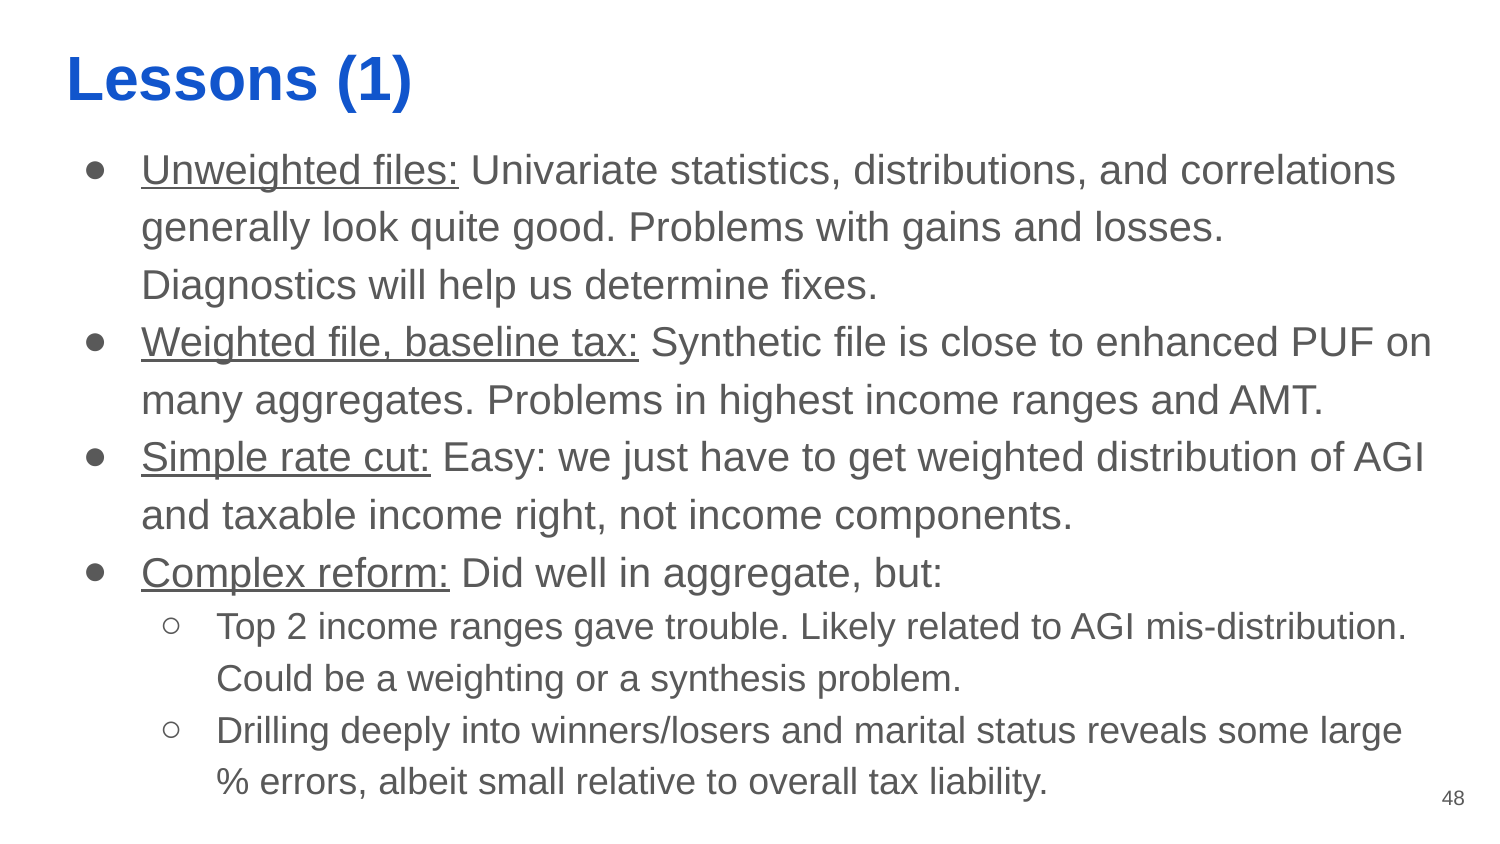

# Lessons (1)
Unweighted files: Univariate statistics, distributions, and correlations generally look quite good. Problems with gains and losses. Diagnostics will help us determine fixes.
Weighted file, baseline tax: Synthetic file is close to enhanced PUF on many aggregates. Problems in highest income ranges and AMT.
Simple rate cut: Easy: we just have to get weighted distribution of AGI and taxable income right, not income components.
Complex reform: Did well in aggregate, but:
Top 2 income ranges gave trouble. Likely related to AGI mis-distribution. Could be a weighting or a synthesis problem.
Drilling deeply into winners/losers and marital status reveals some large % errors, albeit small relative to overall tax liability.
48